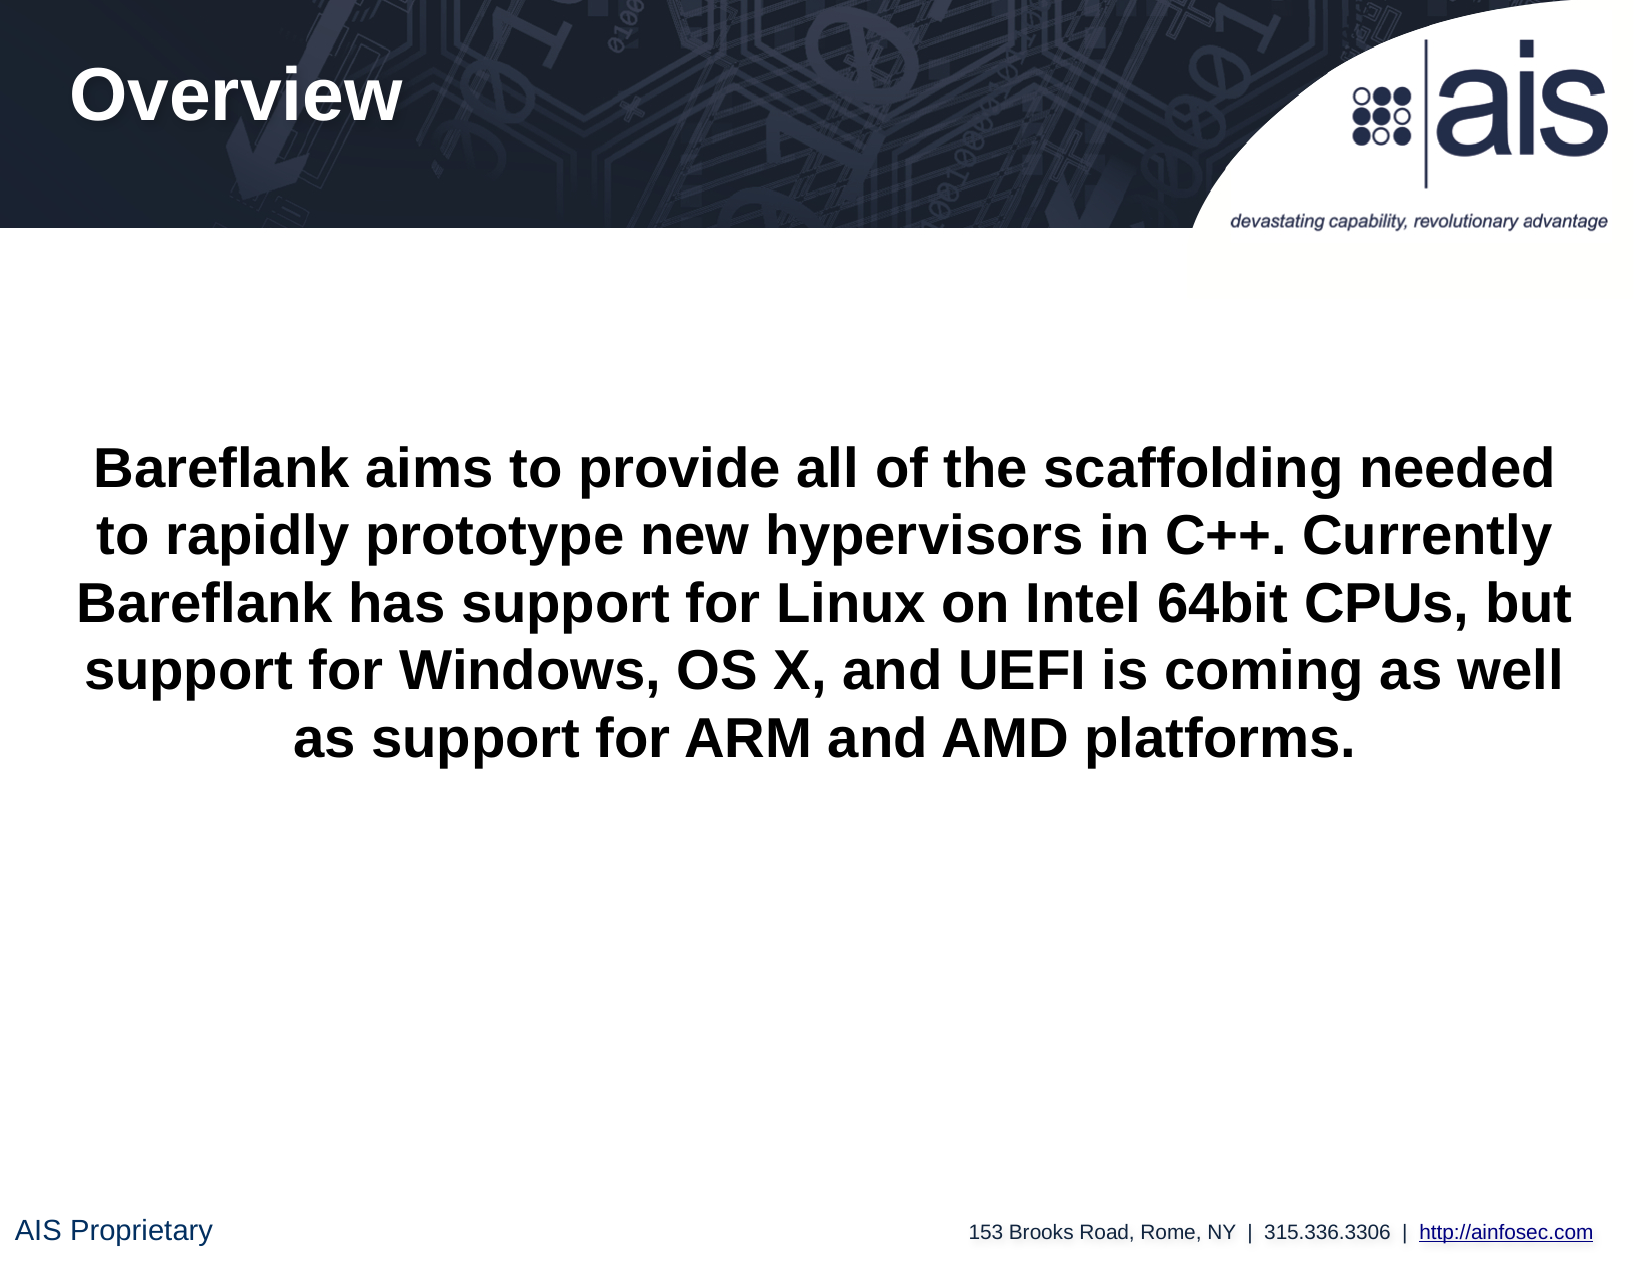

Overview

Bareflank aims to provide all of the scaffolding needed to rapidly prototype new hypervisors in C++. Currently Bareflank has support for Linux on Intel 64bit CPUs, but support for Windows, OS X, and UEFI is coming as well as support for ARM and AMD platforms.
AIS Proprietary